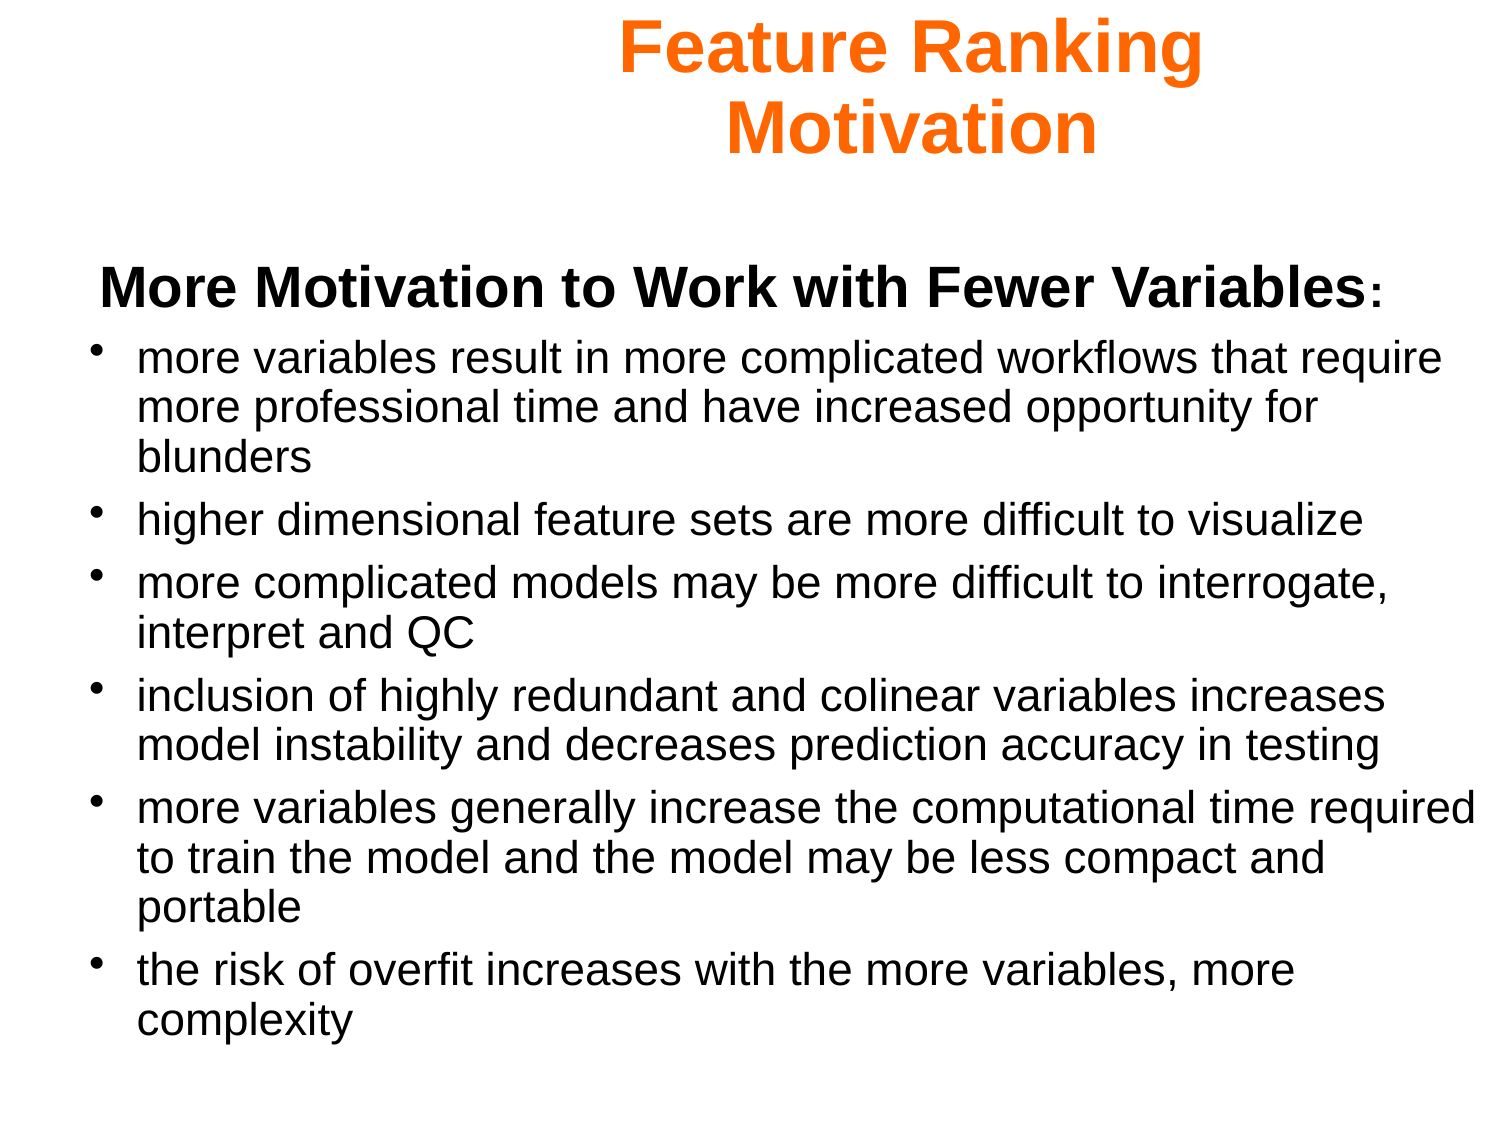

Feature Ranking Motivation
More Motivation to Work with Fewer Variables:
more variables result in more complicated workflows that require more professional time and have increased opportunity for blunders
higher dimensional feature sets are more difficult to visualize
more complicated models may be more difficult to interrogate, interpret and QC
inclusion of highly redundant and colinear variables increases model instability and decreases prediction accuracy in testing
more variables generally increase the computational time required to train the model and the model may be less compact and portable
the risk of overfit increases with the more variables, more complexity